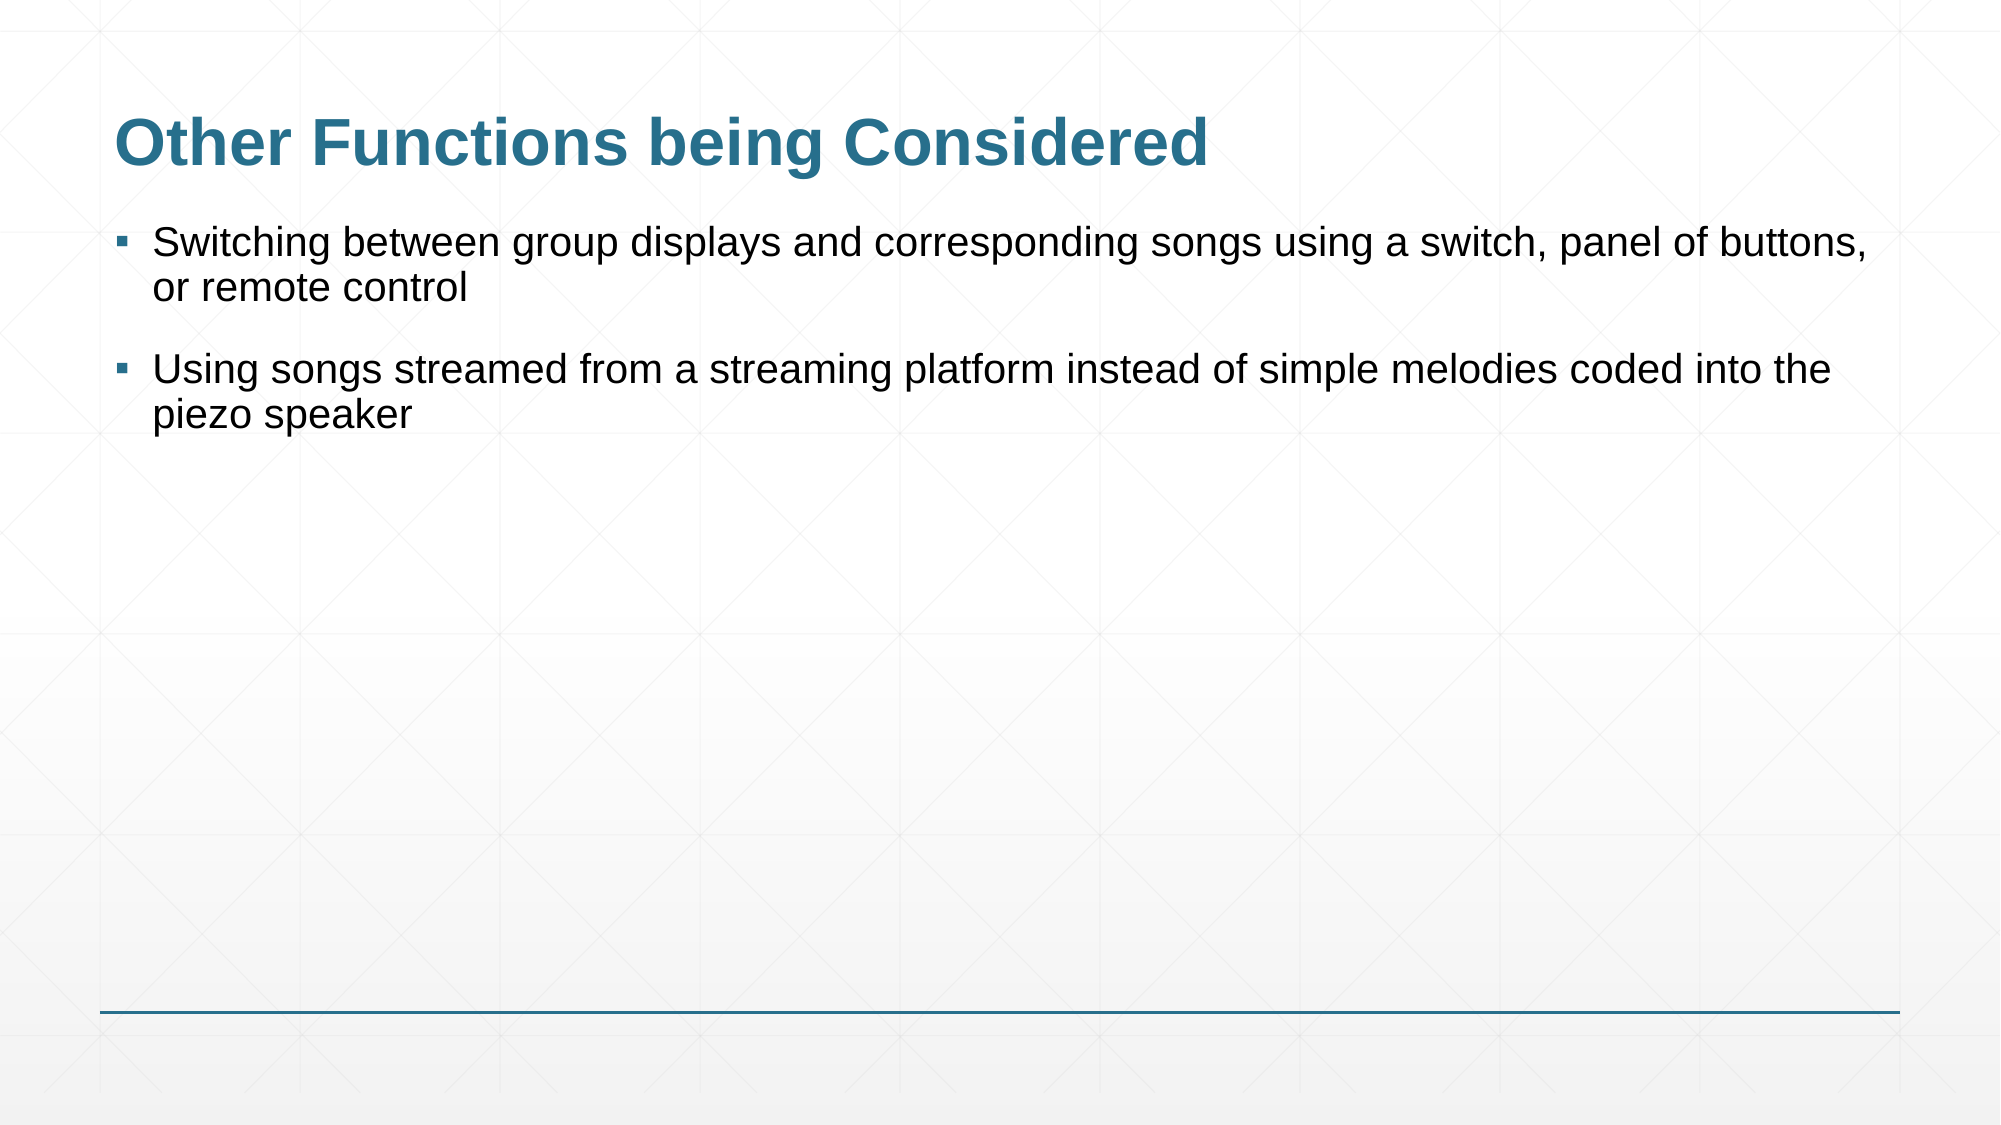

# Other Functions being Considered
Switching between group displays and corresponding songs using a switch, panel of buttons, or remote control
Using songs streamed from a streaming platform instead of simple melodies coded into the piezo speaker